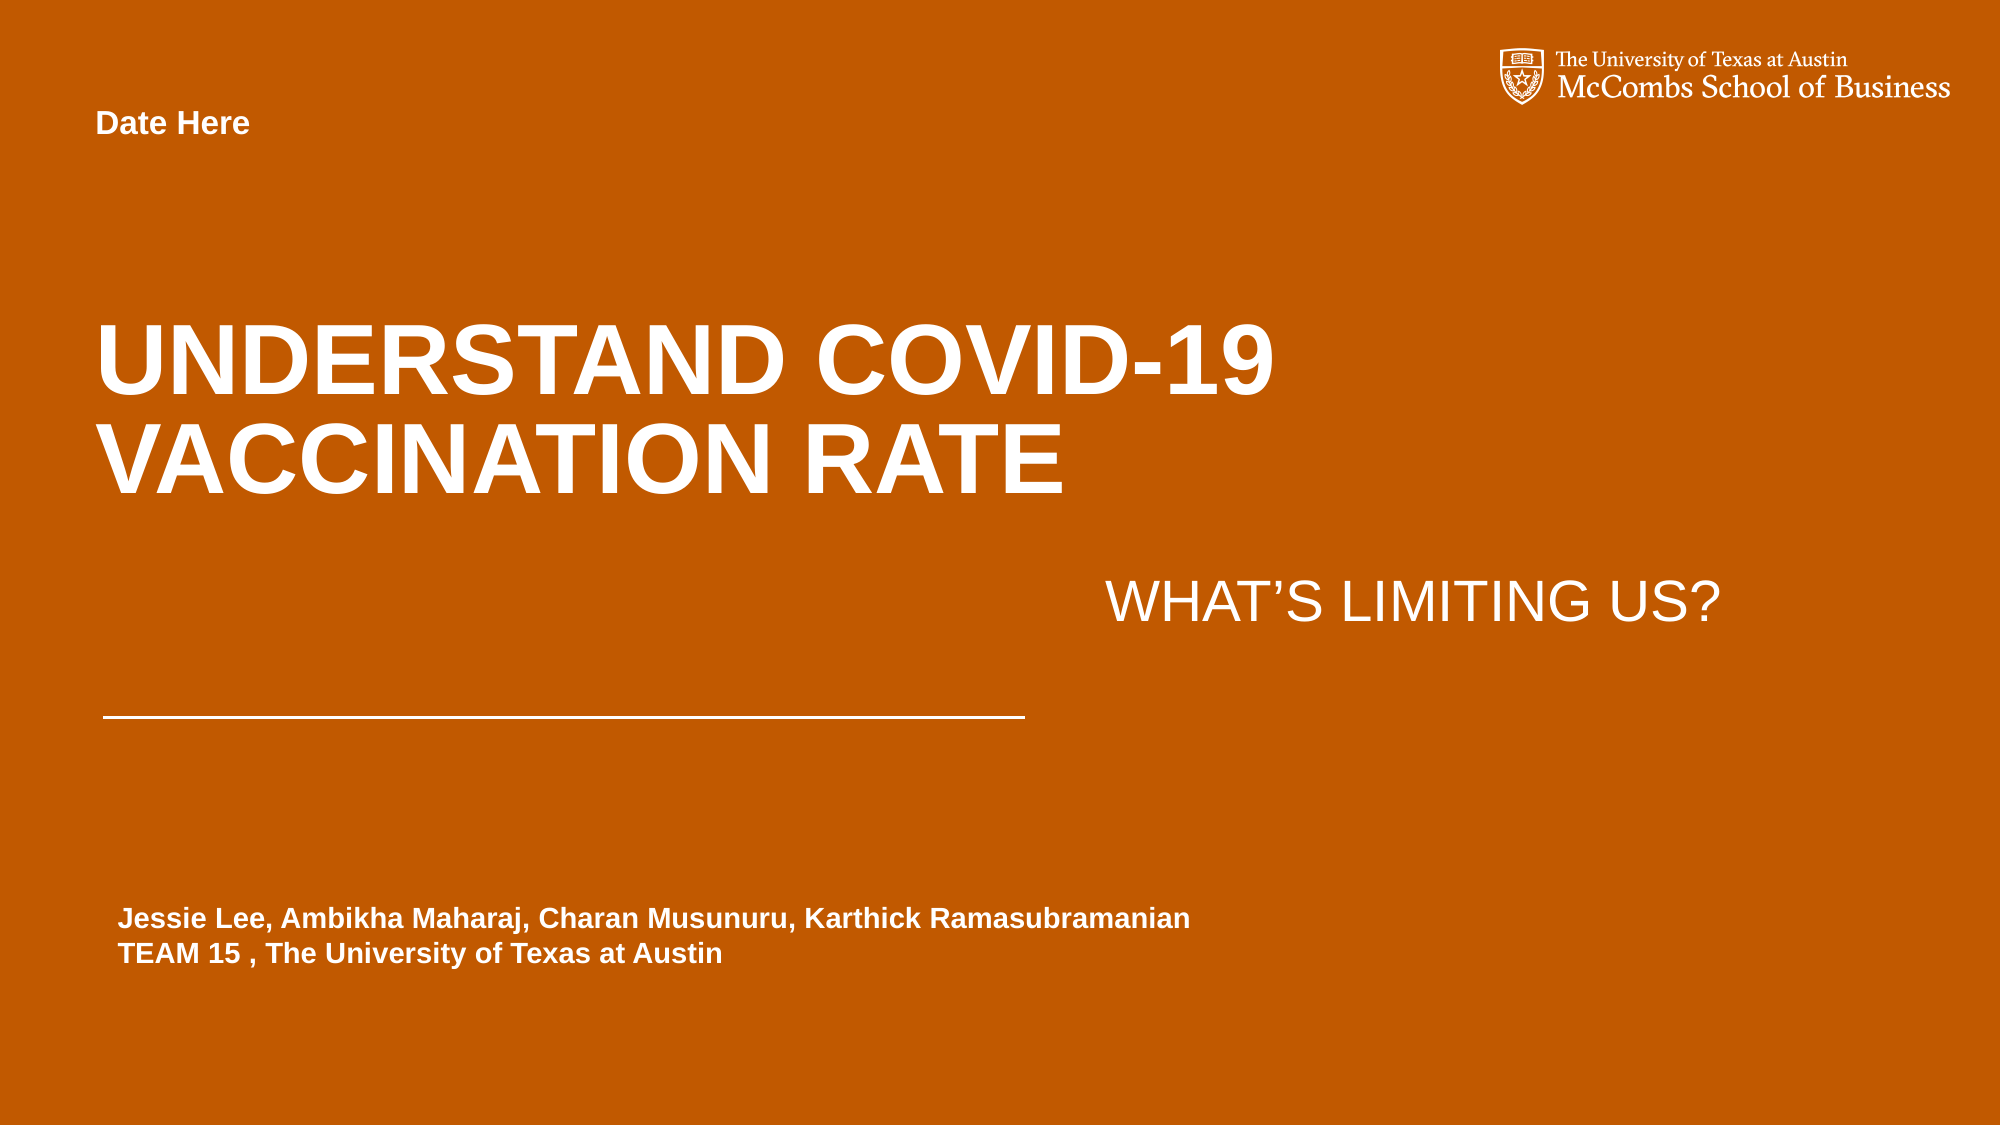

Date Here
UNDERSTAND COVID-19 VACCINATION RATE

WHAT’S LIMITING US?
Jessie Lee, Ambikha Maharaj, Charan Musunuru, Karthick Ramasubramanian
TEAM 15 , The University of Texas at Austin